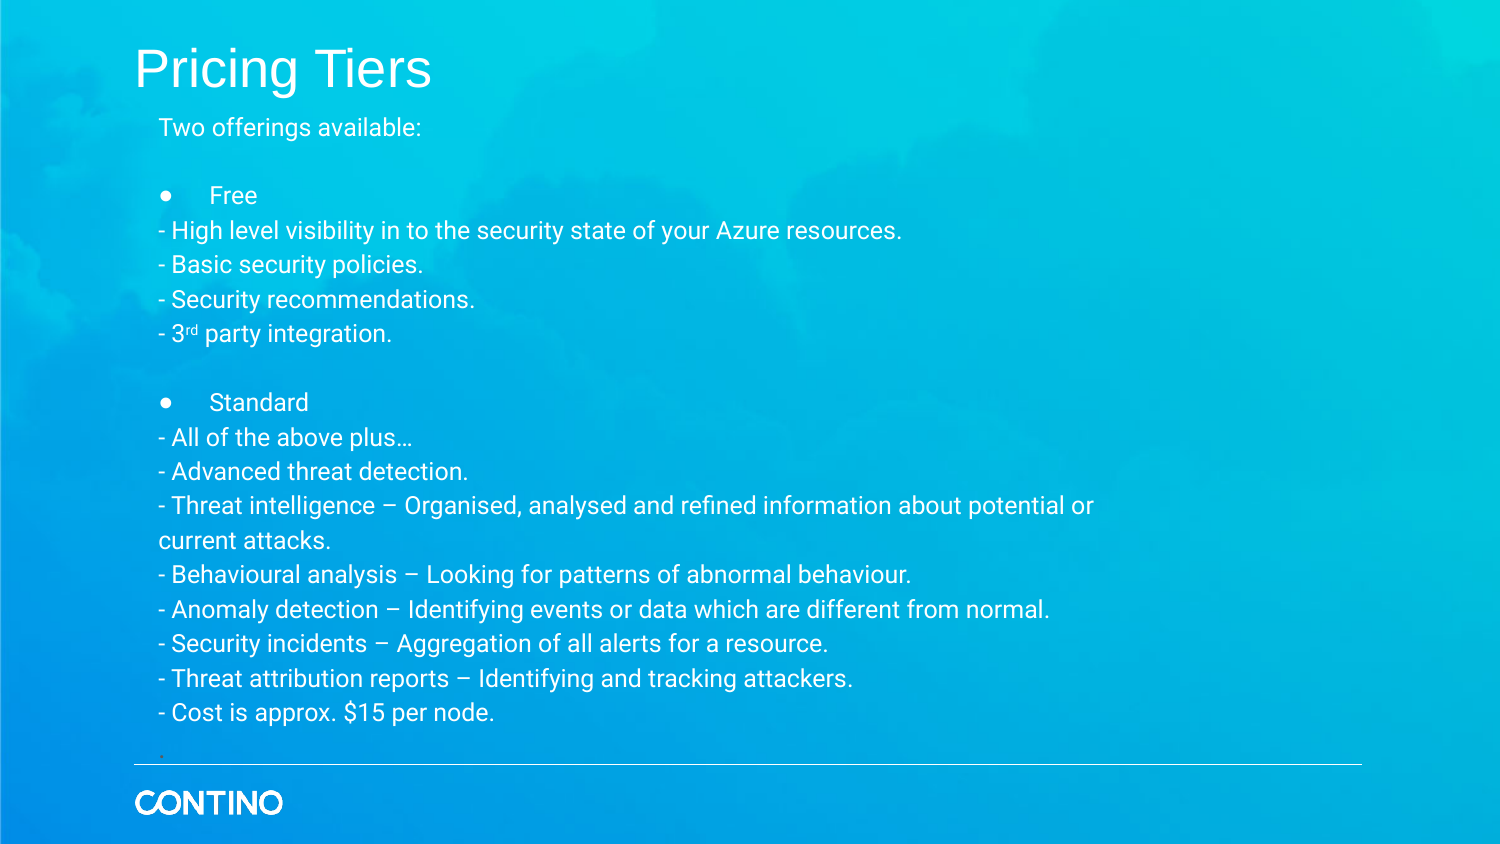

# Pricing Tiers
Two offerings available:

Free
- High level visibility in to the security state of your Azure resources.
- Basic security policies.
- Security recommendations.
- 3rd party integration.

Standard
- All of the above plus…
- Advanced threat detection.
- Threat intelligence – Organised, analysed and refined information about potential or current attacks.
- Behavioural analysis – Looking for patterns of abnormal behaviour.
- Anomaly detection – Identifying events or data which are different from normal.
- Security incidents – Aggregation of all alerts for a resource.
- Threat attribution reports – Identifying and tracking attackers.
- Cost is approx. $15 per node.
.